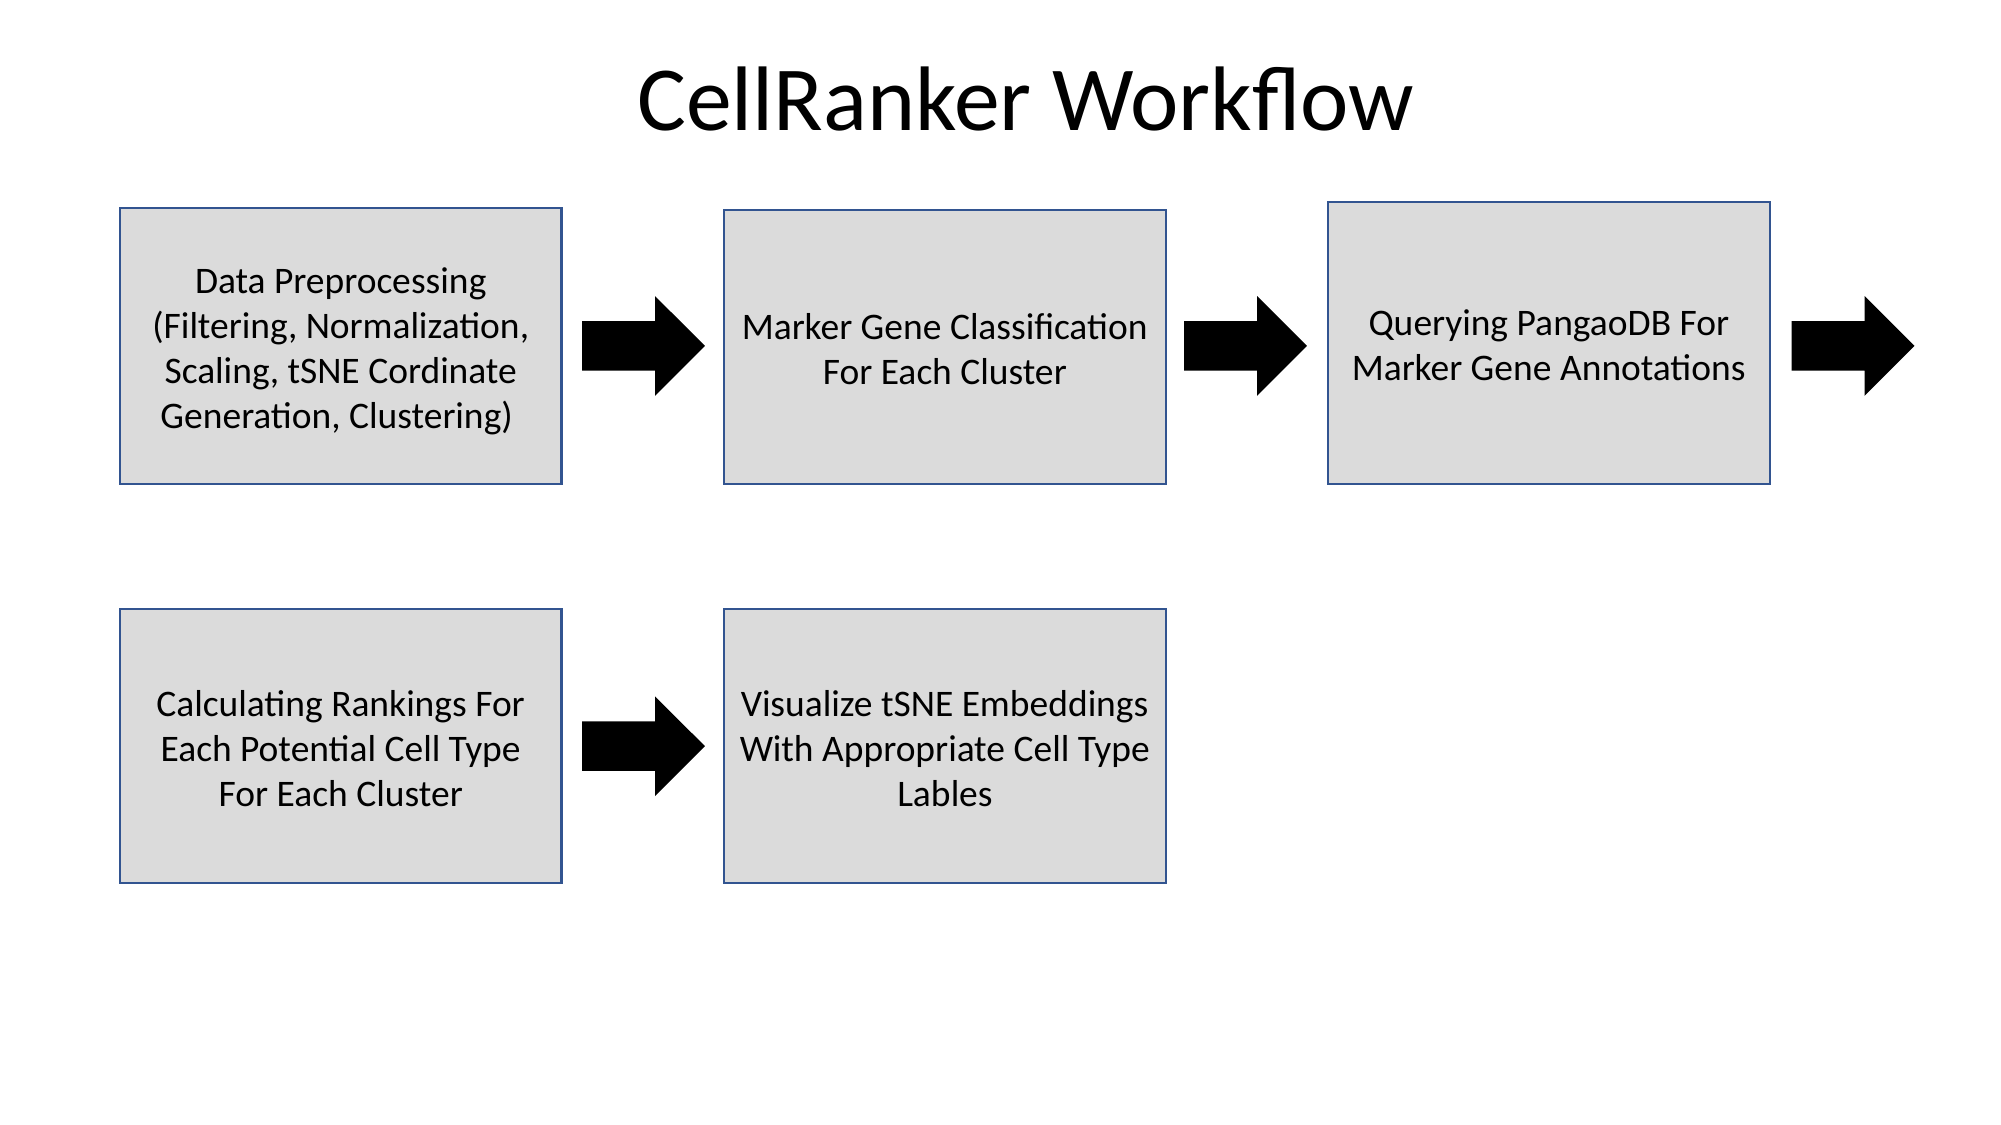

# CellRanker Workflow
Querying PangaoDB For Marker Gene Annotations
Data Preprocessing (Filtering, Normalization, Scaling, tSNE Cordinate Generation, Clustering)
Marker Gene Classification For Each Cluster

Calculating Rankings For Each Potential Cell Type For Each Cluster
Visualize tSNE Embeddings With Appropriate Cell Type Lables